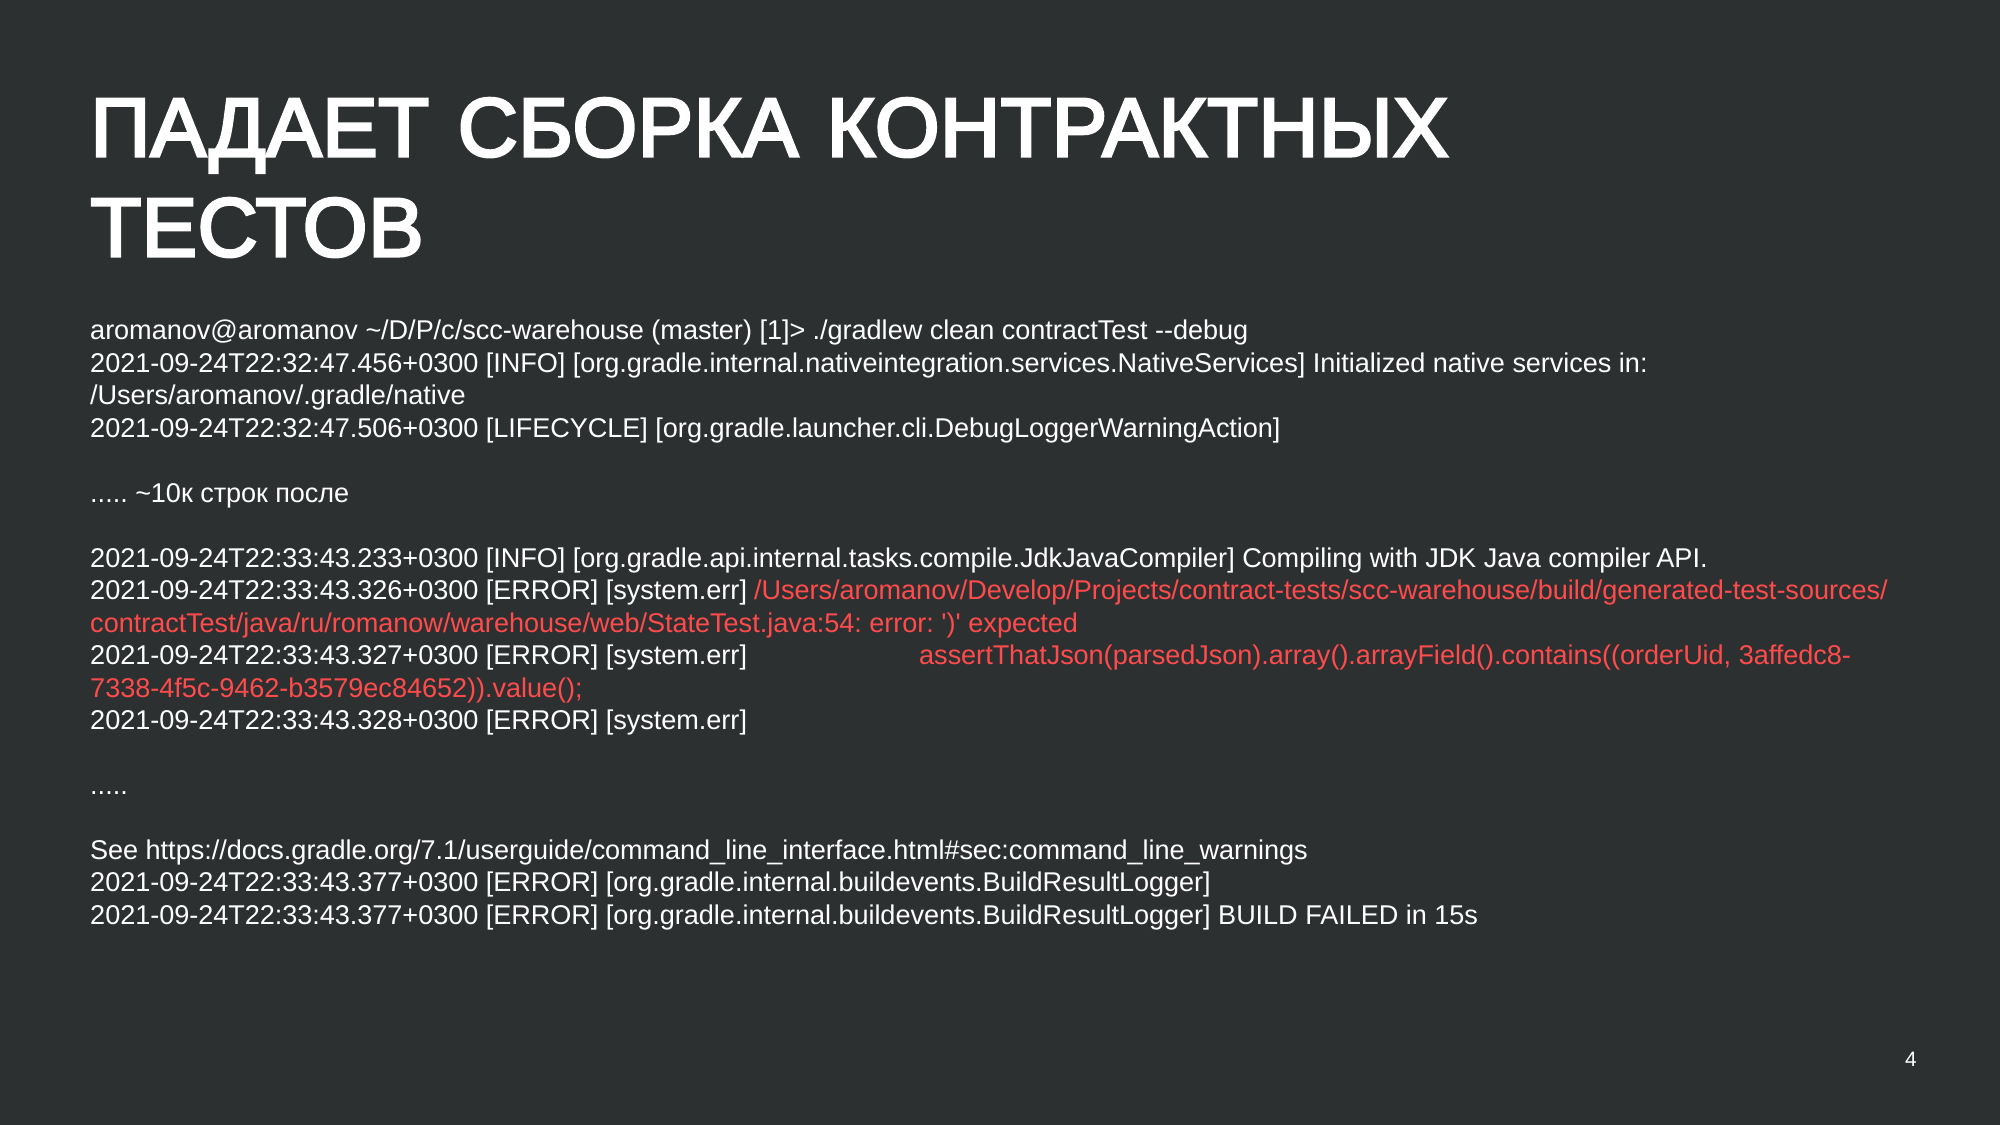

# ПАДАЕТ СБОРКА КОНТРАКТНЫХ ТЕСТОВ
aromanov@aromanov ~/D/P/c/scc-warehouse (master) [1]> ./gradlew clean contractTest --debug
2021-09-24T22:32:47.456+0300 [INFO] [org.gradle.internal.nativeintegration.services.NativeServices] Initialized native services in: /Users/aromanov/.gradle/native
2021-09-24T22:32:47.506+0300 [LIFECYCLE] [org.gradle.launcher.cli.DebugLoggerWarningAction]

..... ~10к строк после

2021-09-24T22:33:43.233+0300 [INFO] [org.gradle.api.internal.tasks.compile.JdkJavaCompiler] Compiling with JDK Java compiler API.
2021-09-24T22:33:43.326+0300 [ERROR] [system.err] /Users/aromanov/Develop/Projects/contract-tests/scc-warehouse/build/generated-test-sources/contractTest/java/ru/romanow/warehouse/web/StateTest.java:54: error: ')' expected
2021-09-24T22:33:43.327+0300 [ERROR] [system.err]                       assertThatJson(parsedJson).array().arrayField().contains((orderUid, 3affedc8-7338-4f5c-9462-b3579ec84652)).value();
2021-09-24T22:33:43.328+0300 [ERROR] [system.err]

.....

See https://docs.gradle.org/7.1/userguide/command_line_interface.html#sec:command_line_warnings
2021-09-24T22:33:43.377+0300 [ERROR] [org.gradle.internal.buildevents.BuildResultLogger]
2021-09-24T22:33:43.377+0300 [ERROR] [org.gradle.internal.buildevents.BuildResultLogger] BUILD FAILED in 15s
4